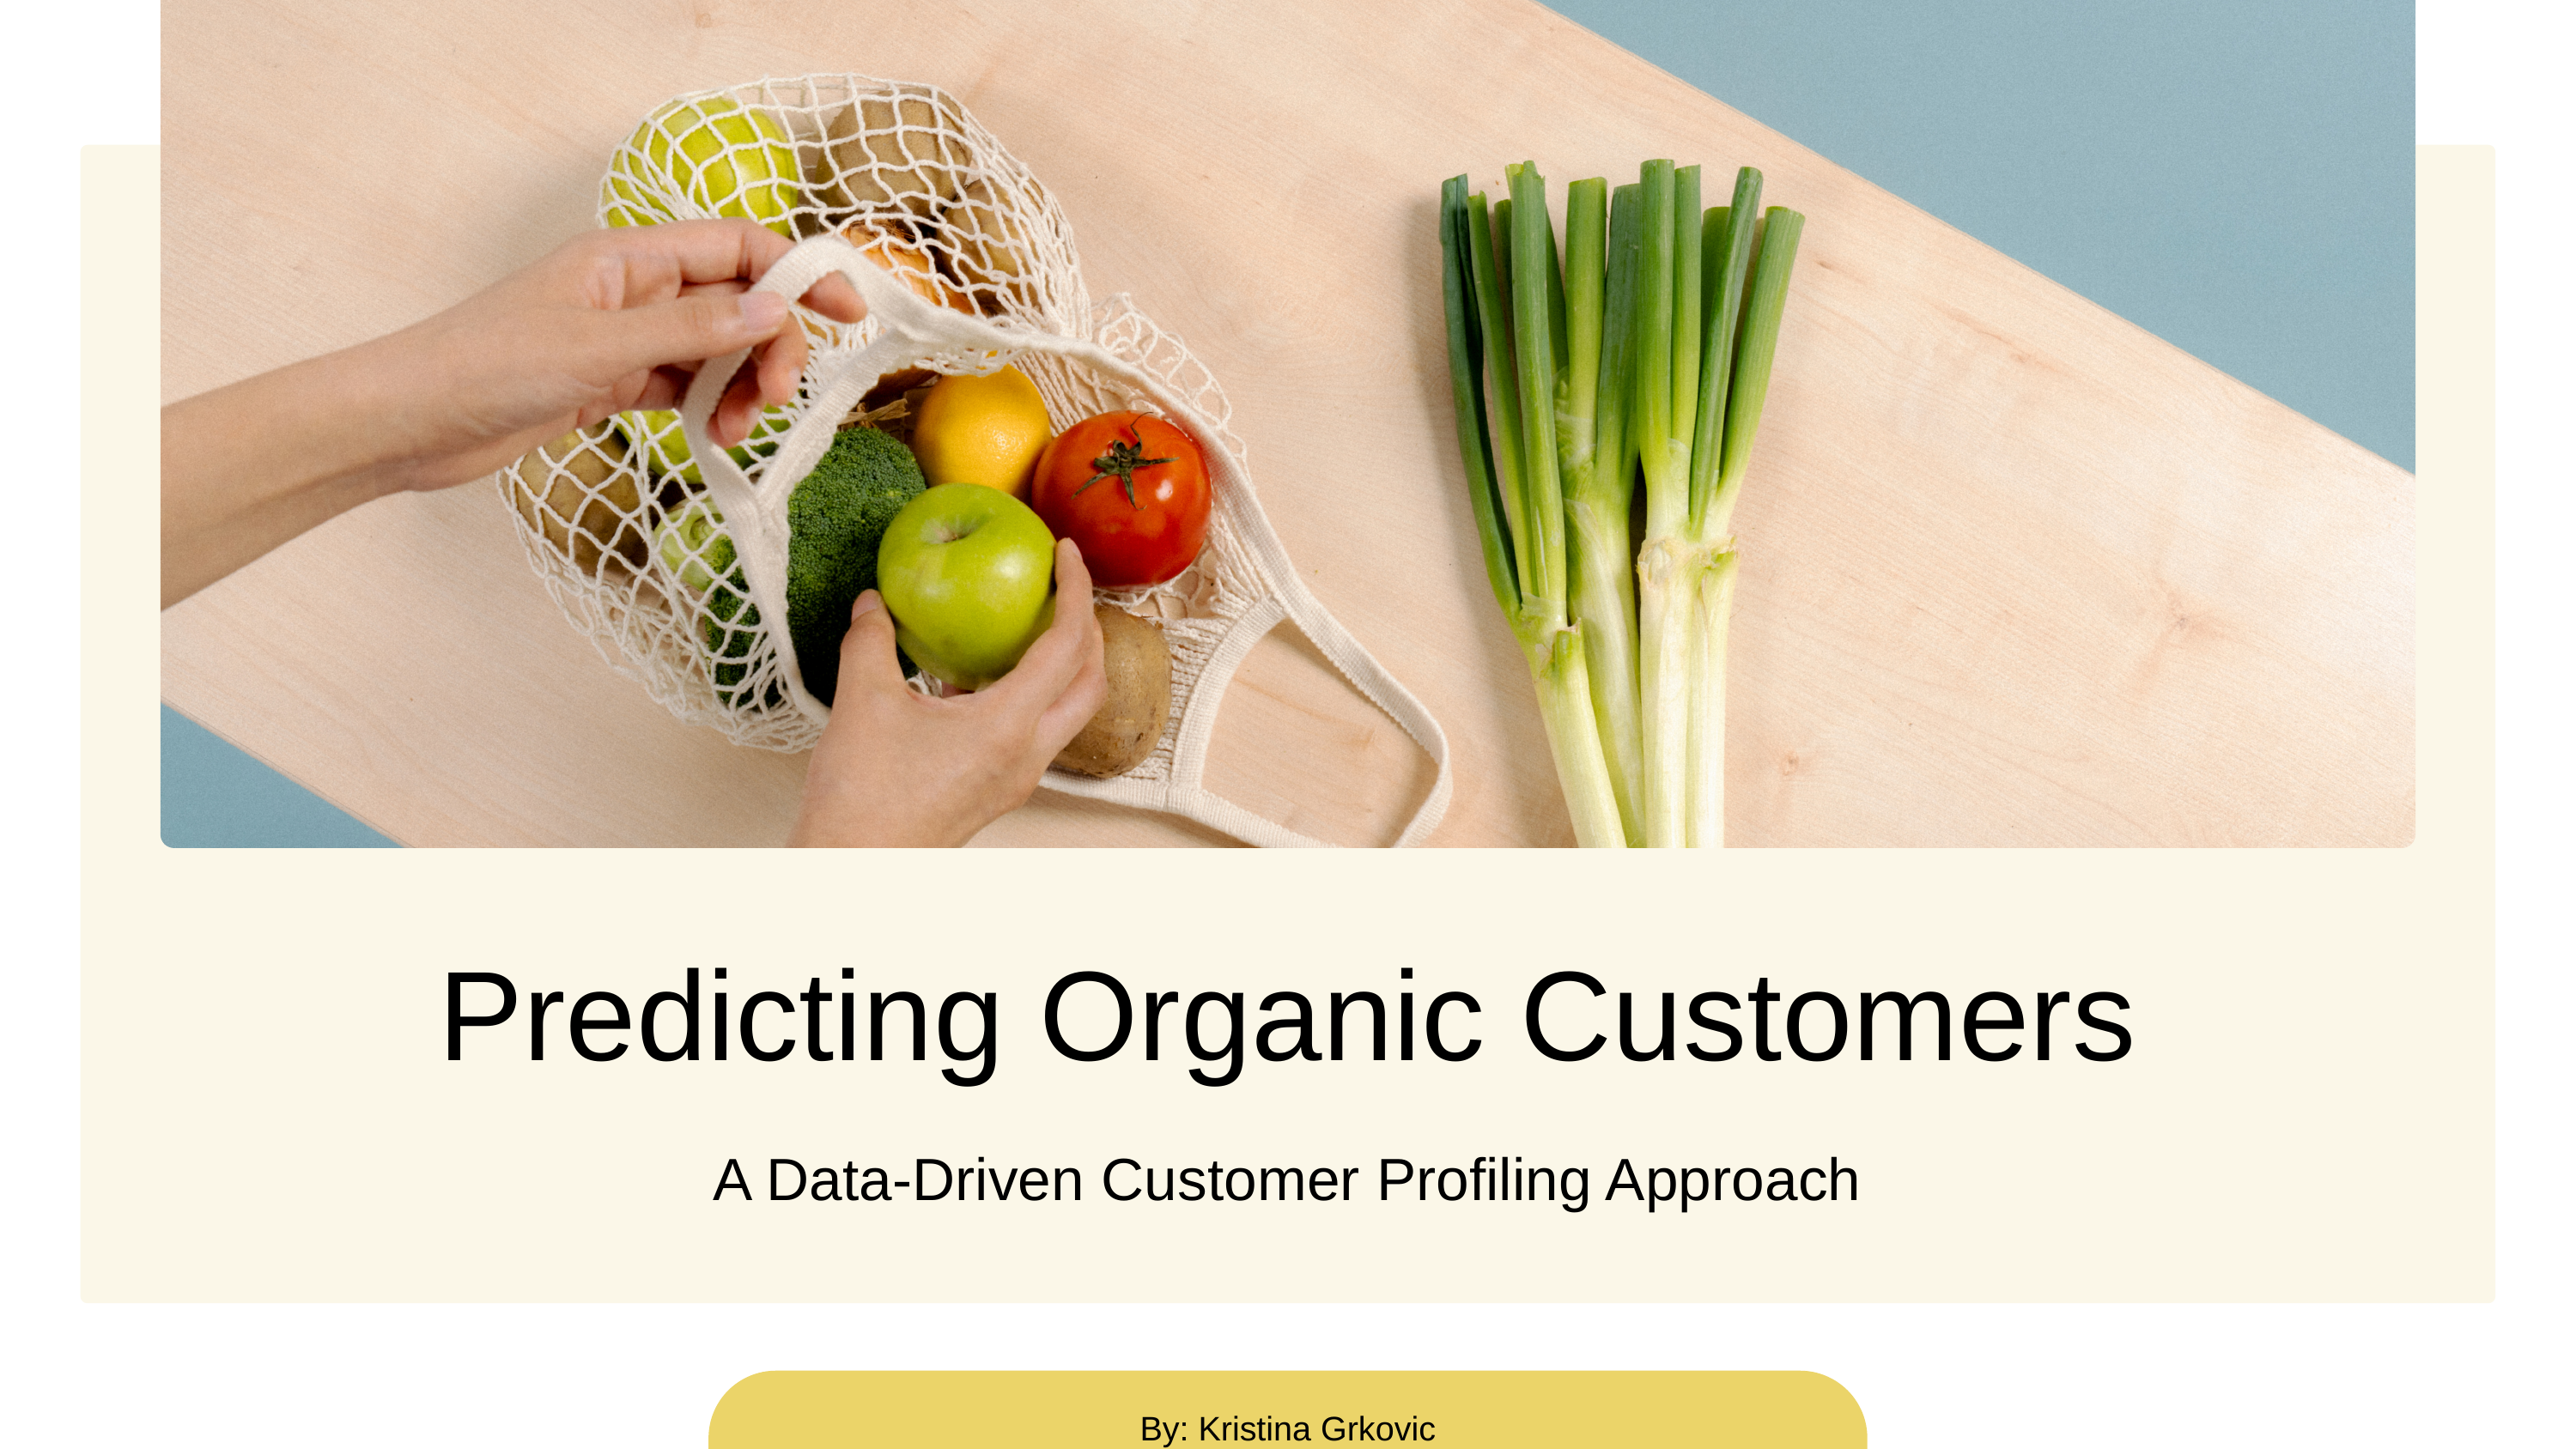

Predicting Organic Customers
A Data-Driven Customer Profiling Approach
By: Kristina Grkovic